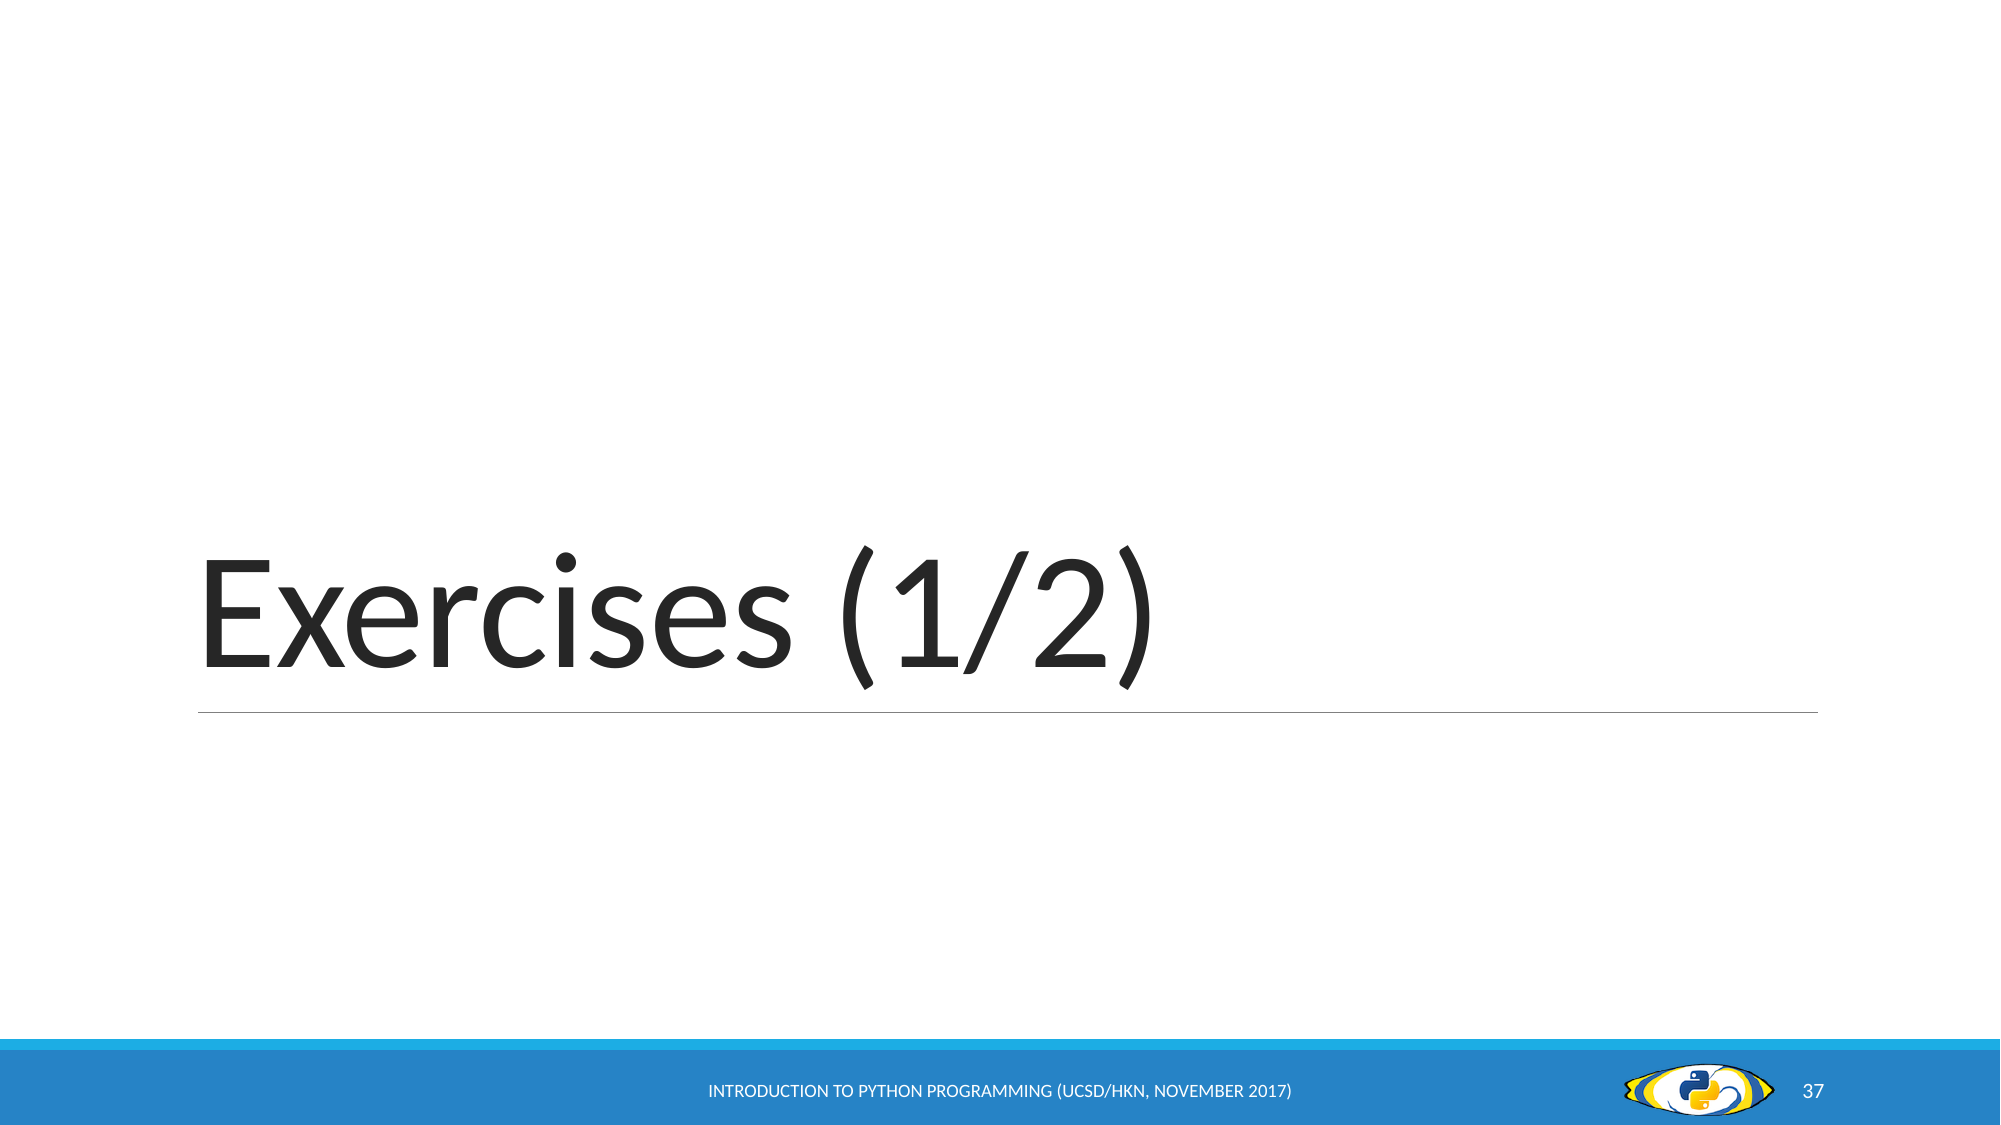

# Exercises (1/2)

Introduction to Python Programming (UCSD/HKN, November 2017)
37